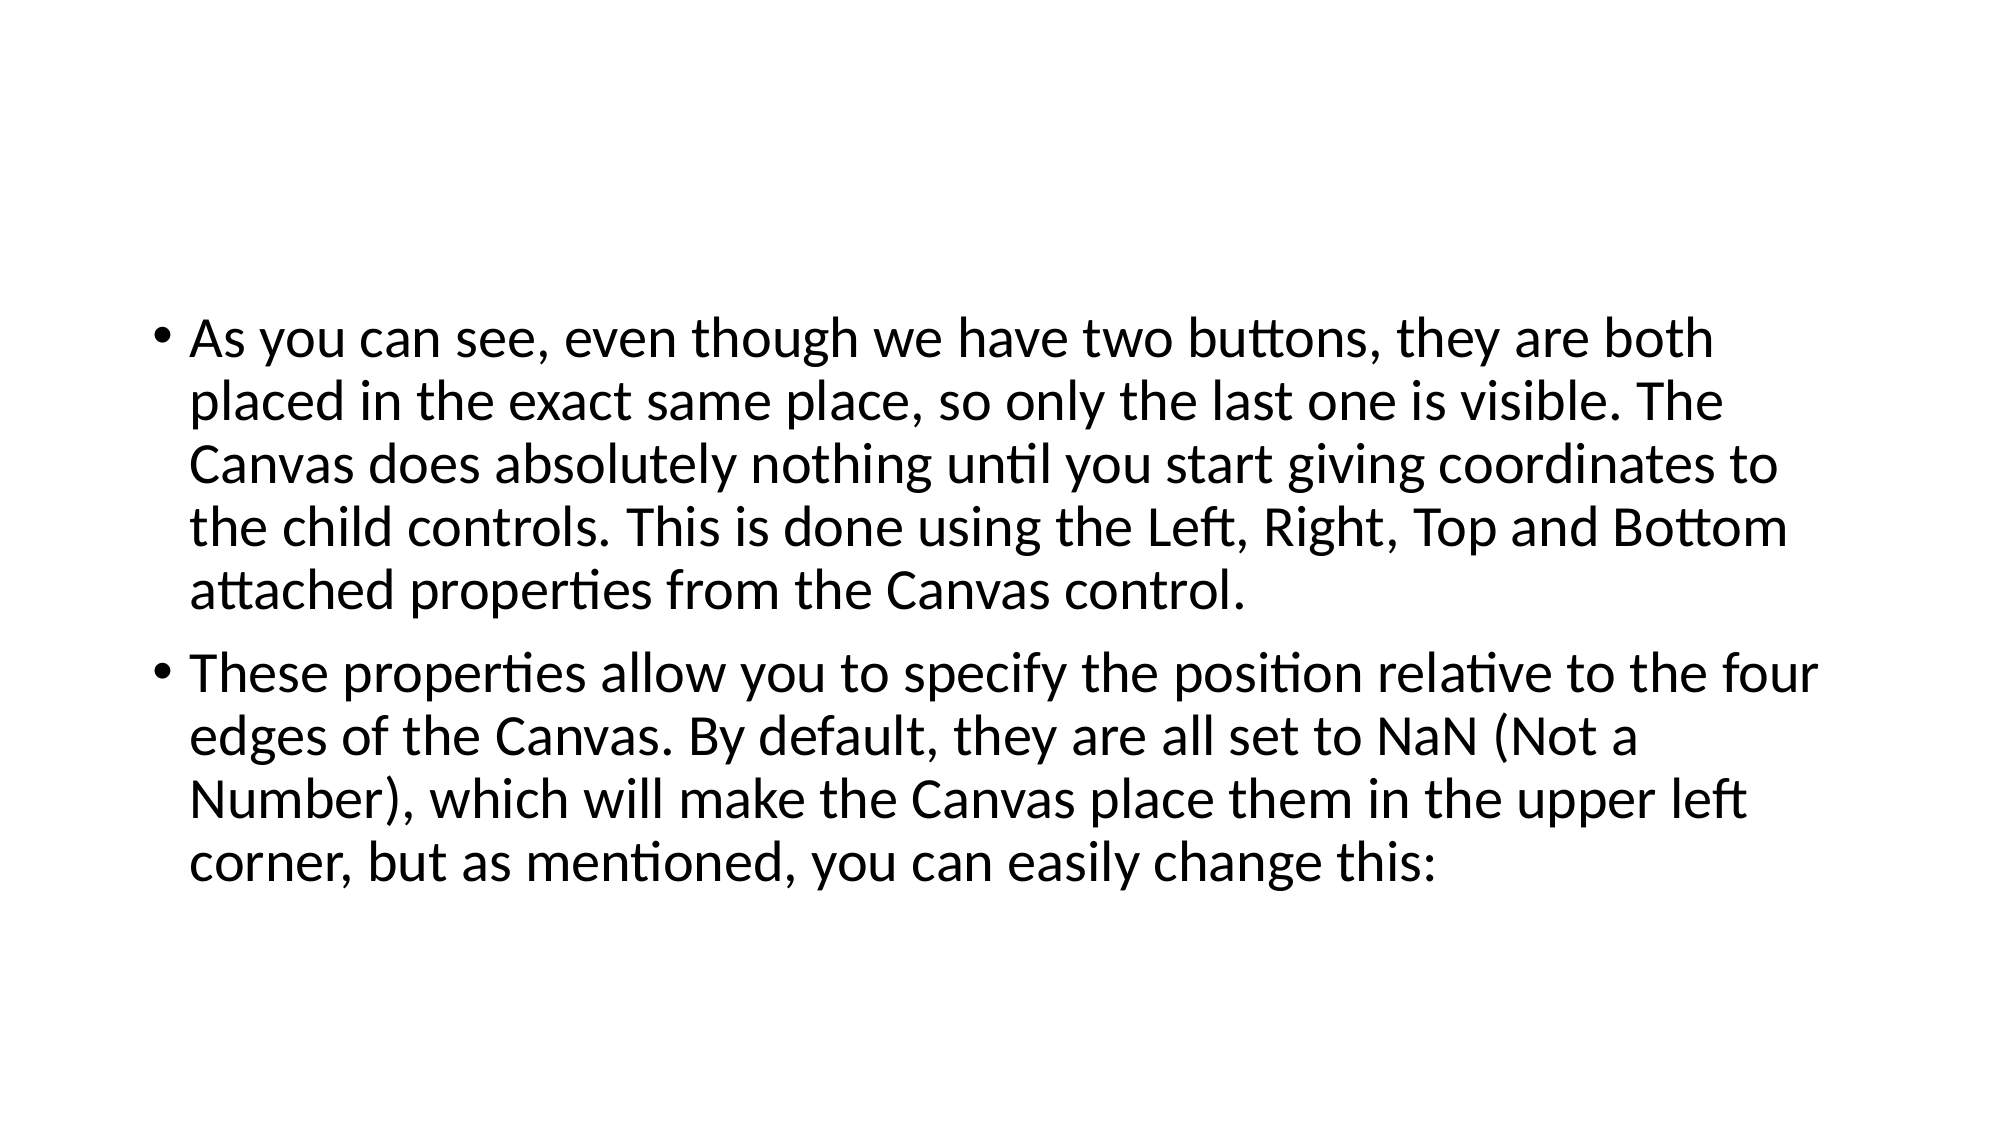

As you can see, even though we have two buttons, they are both placed in the exact same place, so only the last one is visible. The Canvas does absolutely nothing until you start giving coordinates to the child controls. This is done using the Left, Right, Top and Bottom attached properties from the Canvas control.
These properties allow you to specify the position relative to the four edges of the Canvas. By default, they are all set to NaN (Not a Number), which will make the Canvas place them in the upper left corner, but as mentioned, you can easily change this: